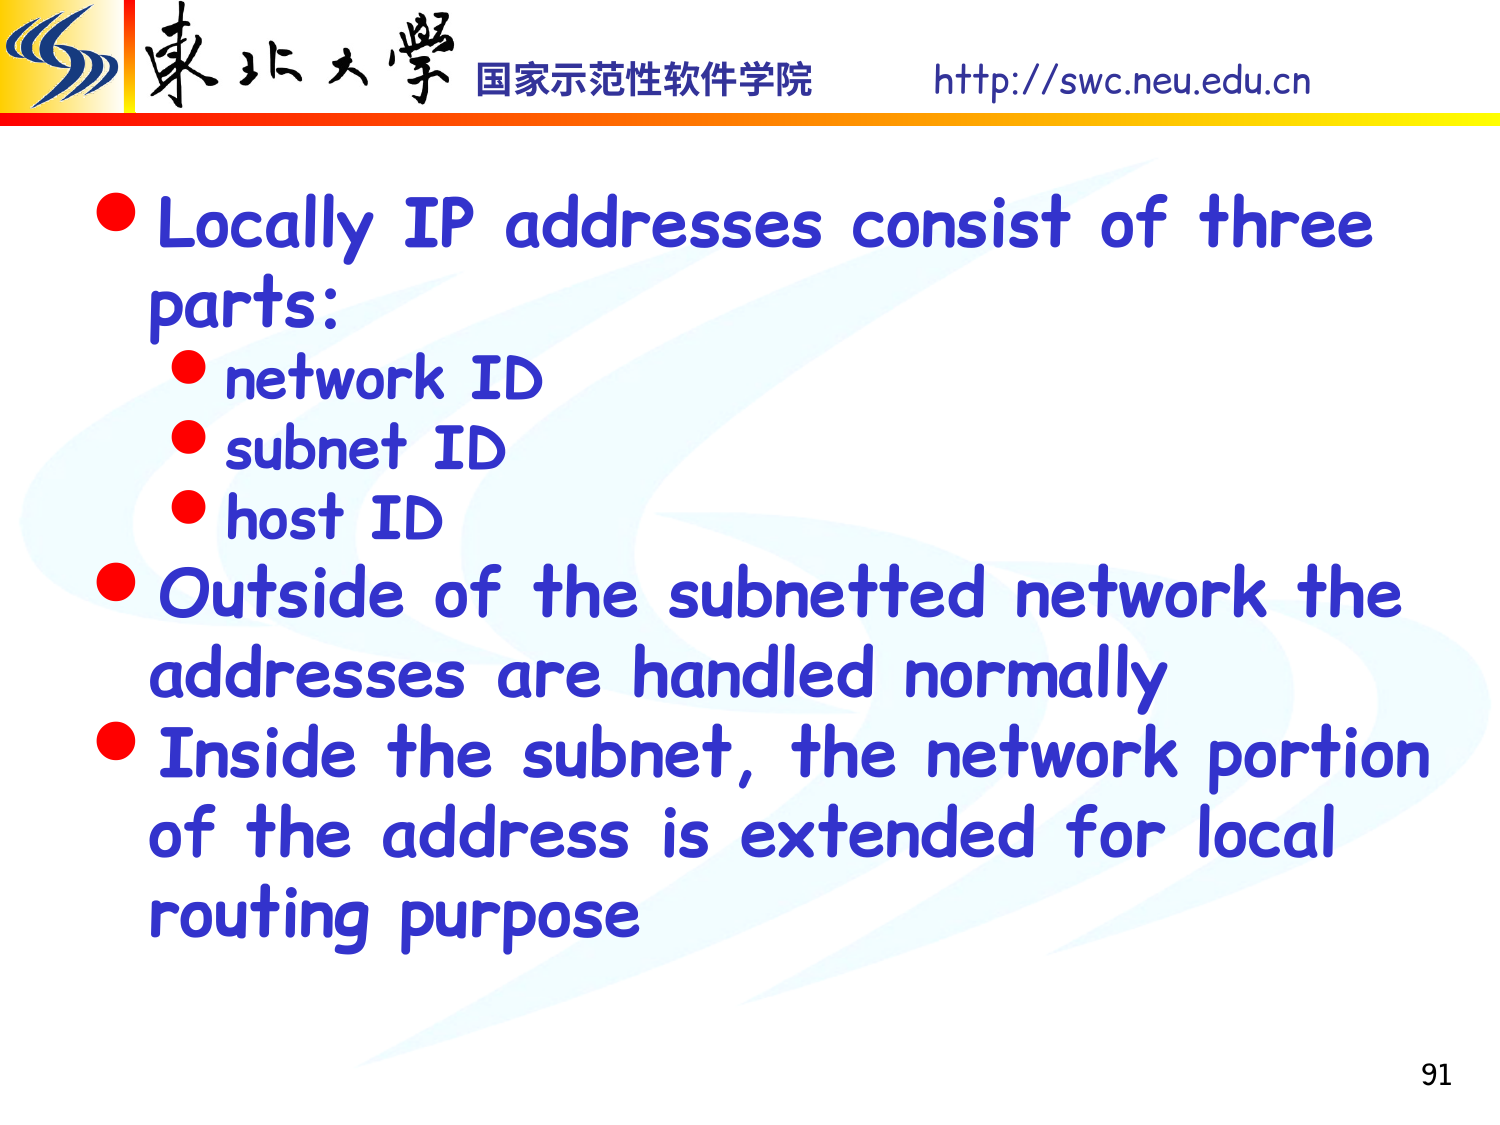

Locally IP addresses consist of three parts:
network ID
subnet ID
host ID
Outside of the subnetted network the addresses are handled normally
Inside the subnet, the network portion of the address is extended for local routing purpose
91